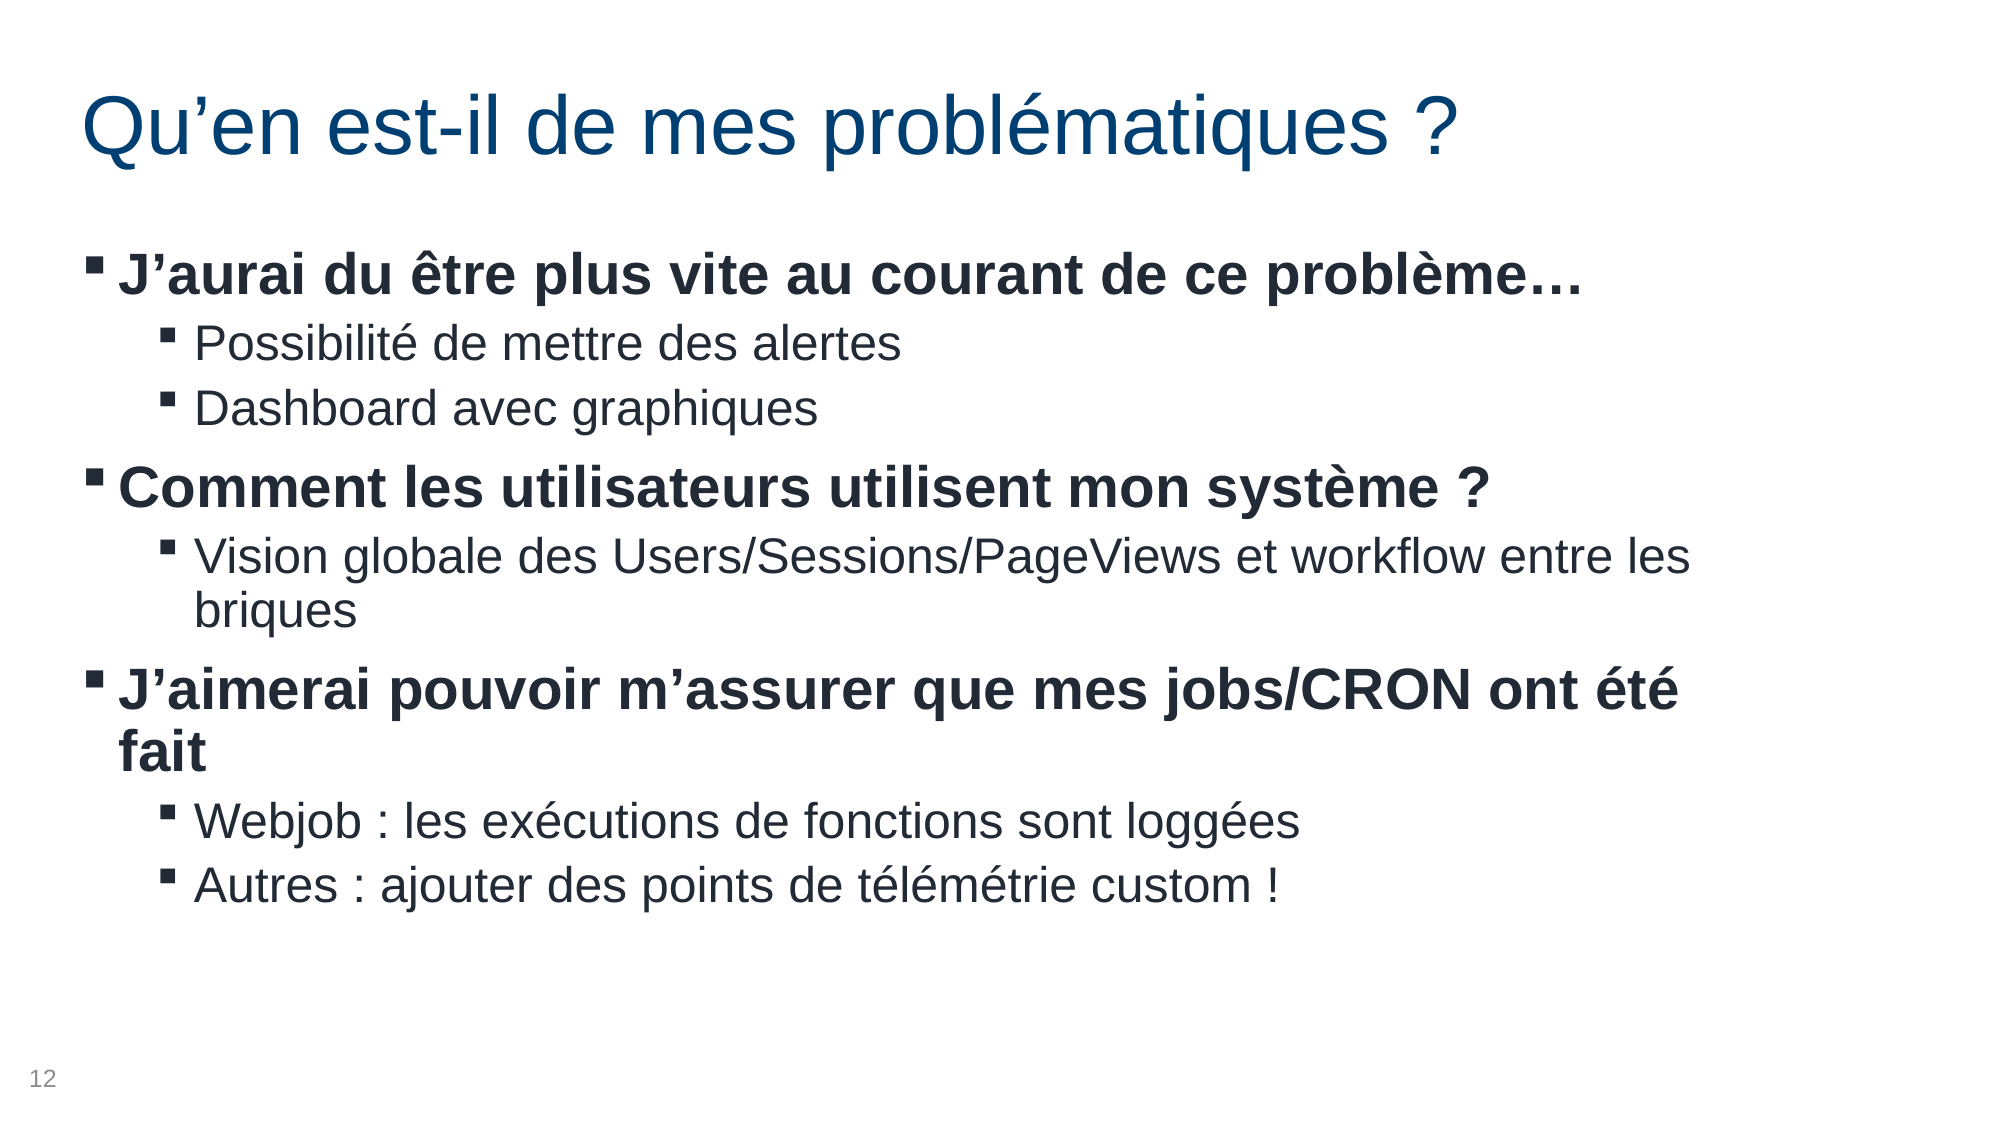

# Qu’en est-il de mes problématiques ?

J’aurai du être plus vite au courant de ce problème…
Possibilité de mettre des alertes
Dashboard avec graphiques
Comment les utilisateurs utilisent mon système ?
Vision globale des Users/Sessions/PageViews et workflow entre les briques
J’aimerai pouvoir m’assurer que mes jobs/CRON ont été fait
Webjob : les exécutions de fonctions sont loggées
Autres : ajouter des points de télémétrie custom !

12